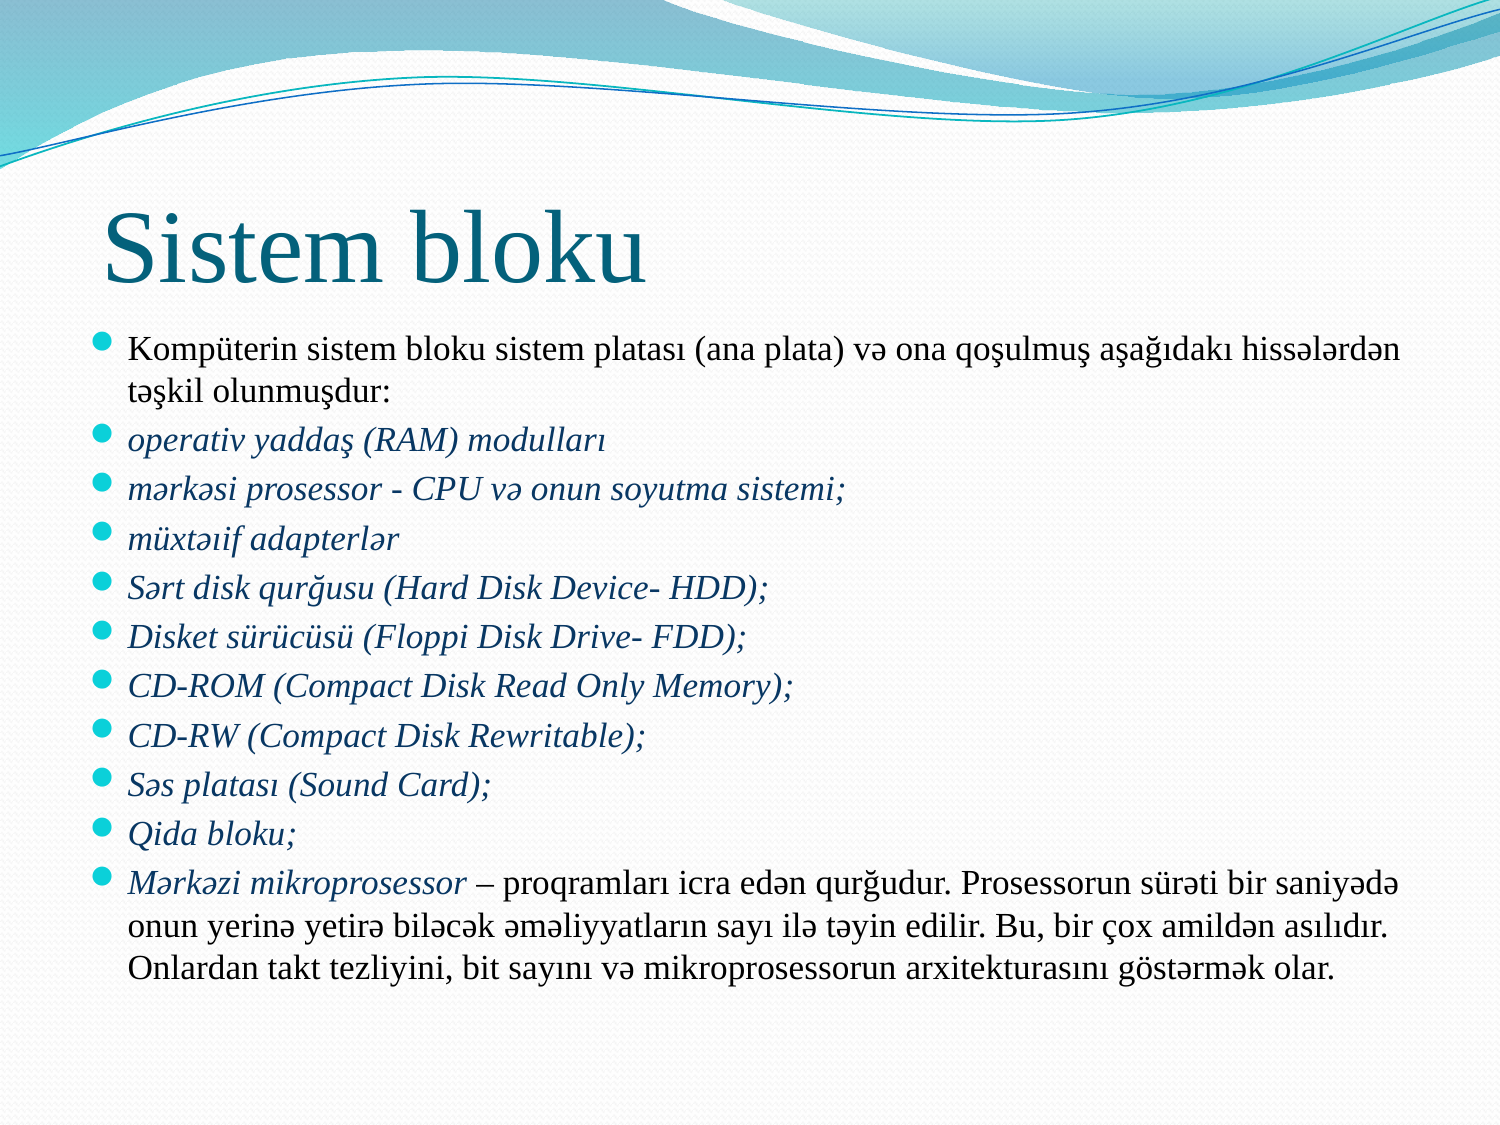

# Sistem bloku
Kompüterin sistem bloku sistem platası (ana plata) və ona qoşulmuş aşağıdakı hissələrdən təşkil olunmuşdur:
operativ yaddaş (RAM) modulları
mərkəsi prosessor - CPU və onun soyutma sistemi;
müxtəıif adapterlər
Sərt disk qurğusu (Hard Disk Device- HDD);
Disket sürücüsü (Floppi Disk Drive- FDD);
CD-ROM (Compact Disk Read Only Memory);
CD-RW (Compact Disk Rewritable);
Səs platası (Sound Card);
Qida bloku;
Mərkəzi mikroprosessor – proqramları icra edən qurğudur. Prosessorun sürəti bir saniyədə onun yerinə yetirə biləcək əməliyyatların sayı ilə təyin edilir. Bu, bir çox amildən asılıdır. Onlardan takt tezliyini, bit sayını və mikroprosessorun arxitekturasını göstərmək olar.